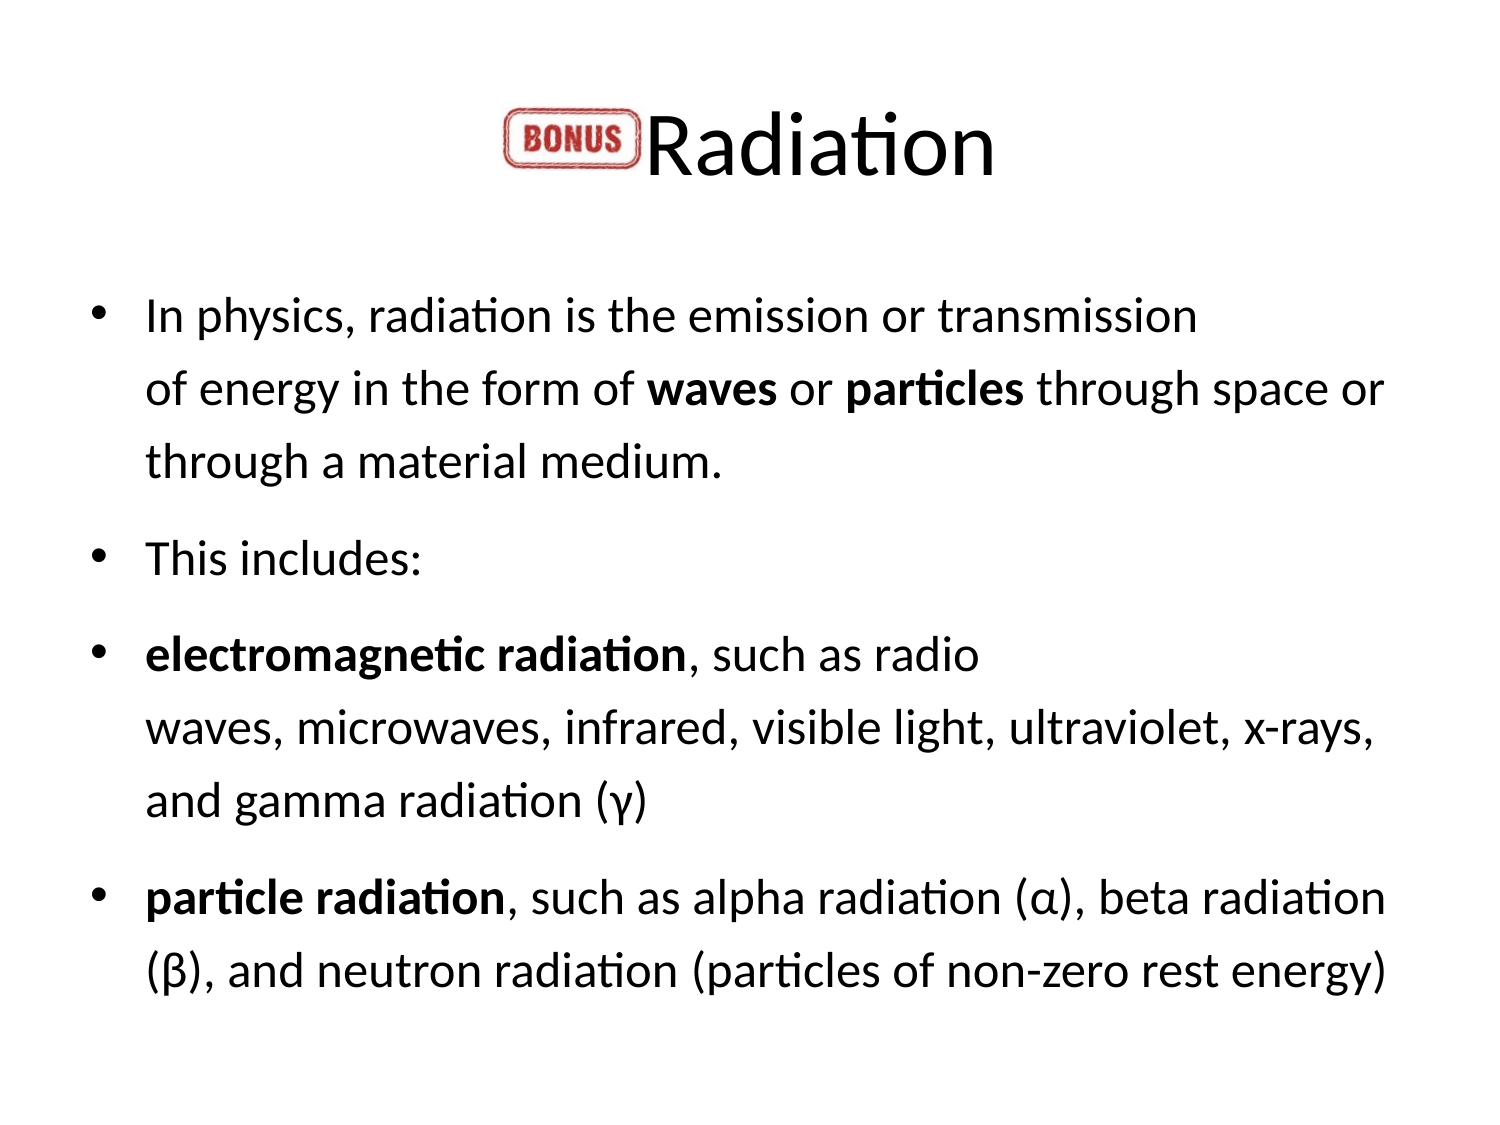

# Radiation
In physics, radiation is the emission or transmission of energy in the form of waves or particles through space or through a material medium.
This includes:
electromagnetic radiation, such as radio waves, microwaves, infrared, visible light, ultraviolet, x-rays, and gamma radiation (γ)
particle radiation, such as alpha radiation (α), beta radiation (β), and neutron radiation (particles of non-zero rest energy)